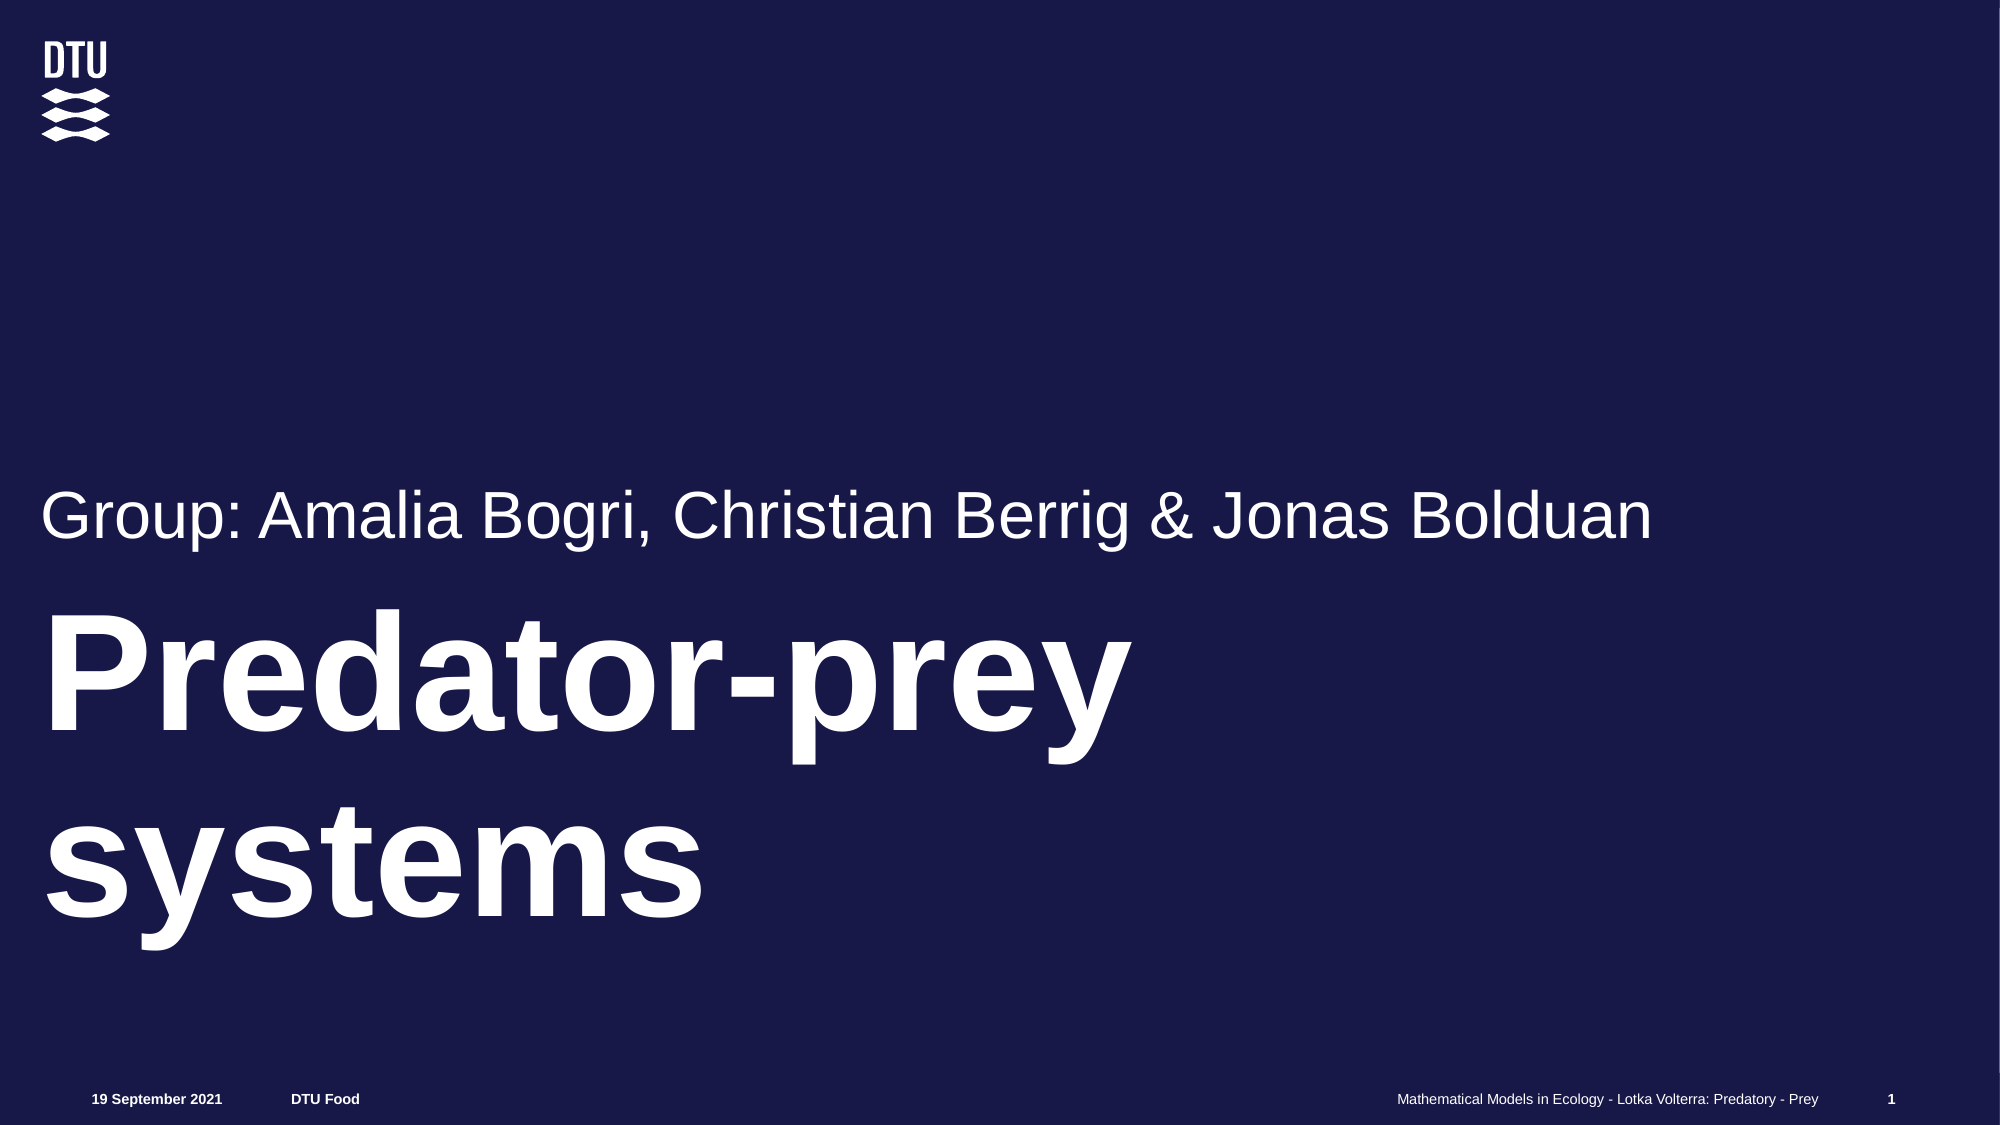

Group: Amalia Bogri, Christian Berrig & Jonas Bolduan
# Predator-prey systems
1